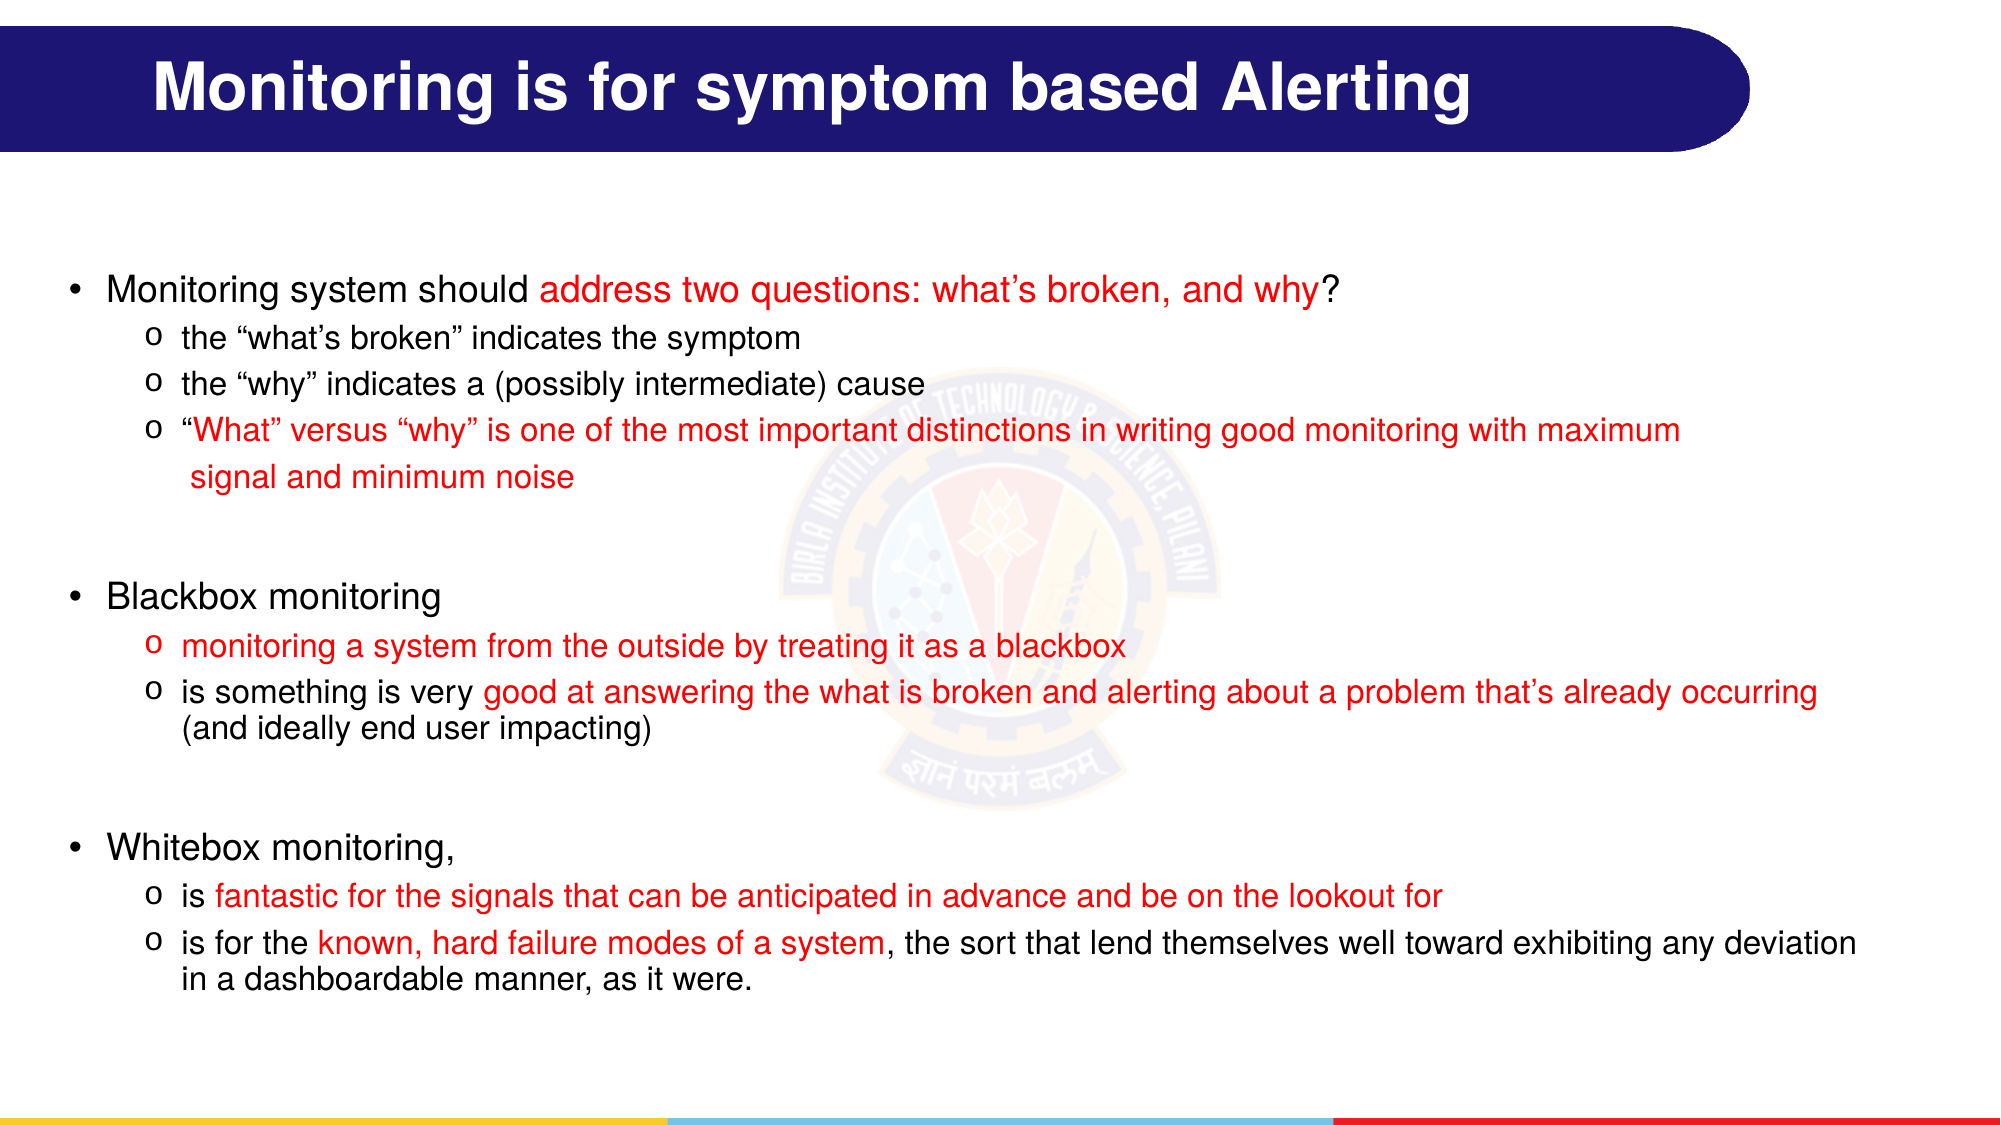

# Monitoring is for symptom based Alerting

Monitoring system should address two questions: what’s broken, and why?
the “what’s broken” indicates the symptom
the “why” indicates a (possibly intermediate) cause
“What” versus “why” is one of the most important distinctions in writing good monitoring with maximum
     signal and minimum noise

Blackbox monitoring
monitoring a system from the outside by treating it as a blackbox
is something is very good at answering the what is broken and alerting about a problem that’s already occurring (and ideally end user impacting)

Whitebox monitoring,
is fantastic for the signals that can be anticipated in advance and be on the lookout for
is for the known, hard failure modes of a system, the sort that lend themselves well toward exhibiting any deviation in a dashboardable manner, as it were.